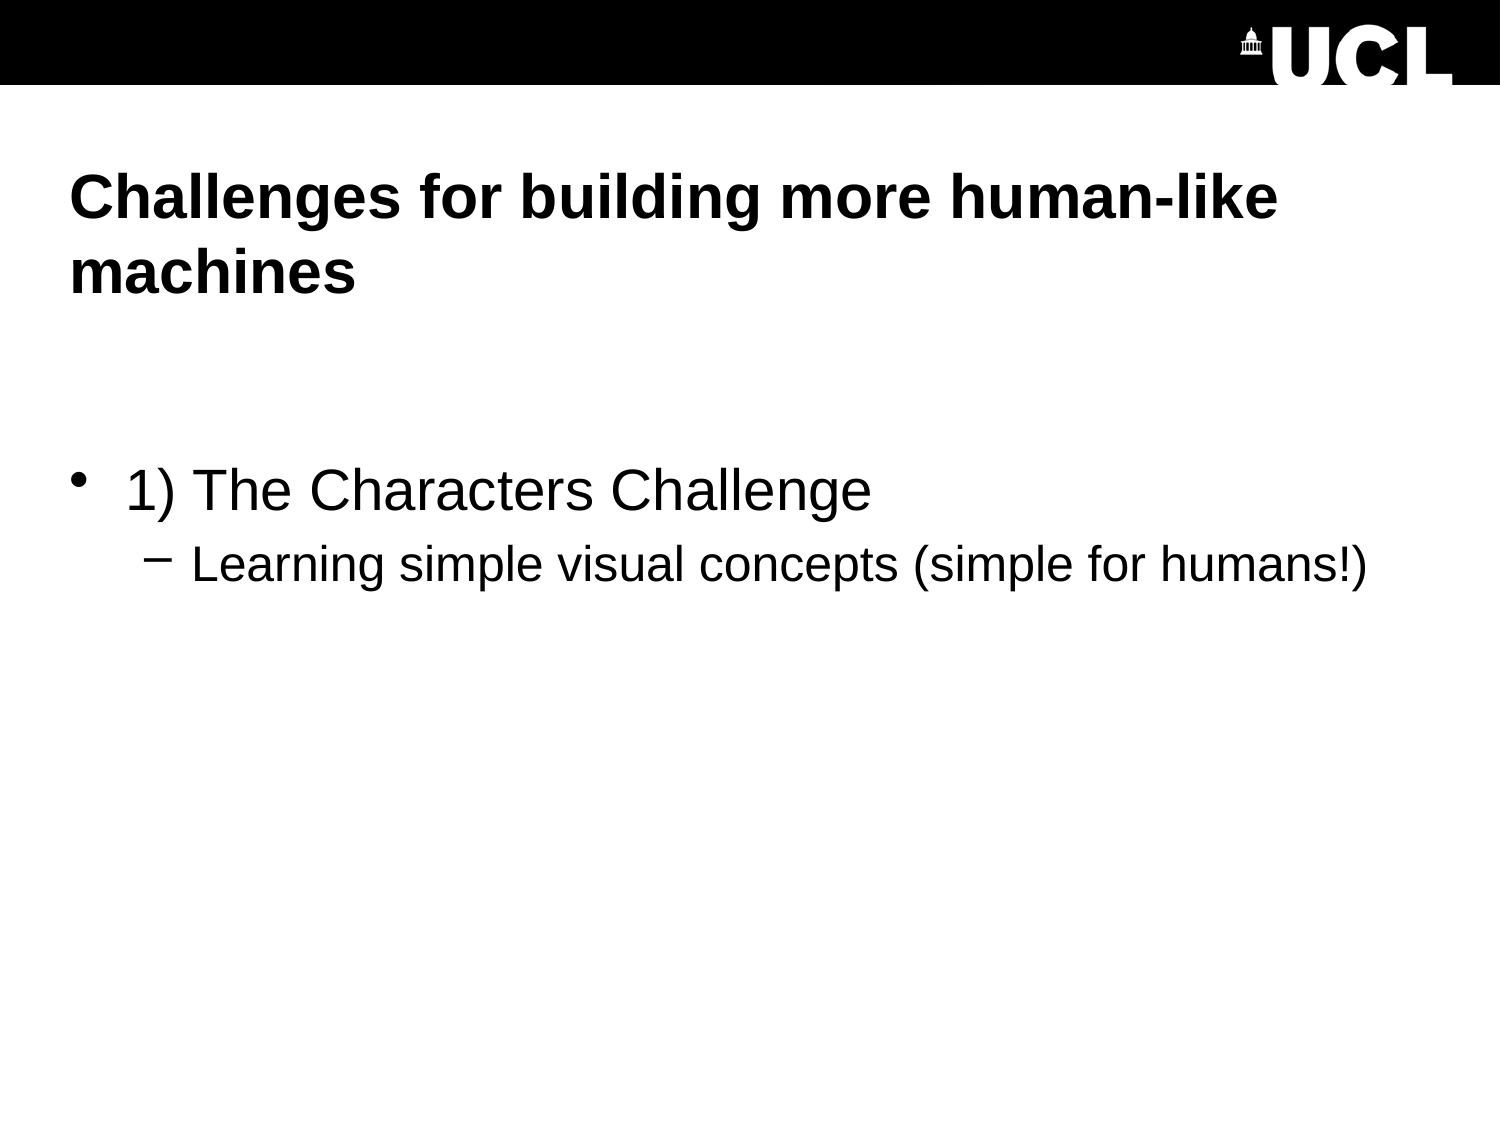

# Challenges for building more human-like machines
1) The Characters Challenge
Learning simple visual concepts (simple for humans!)